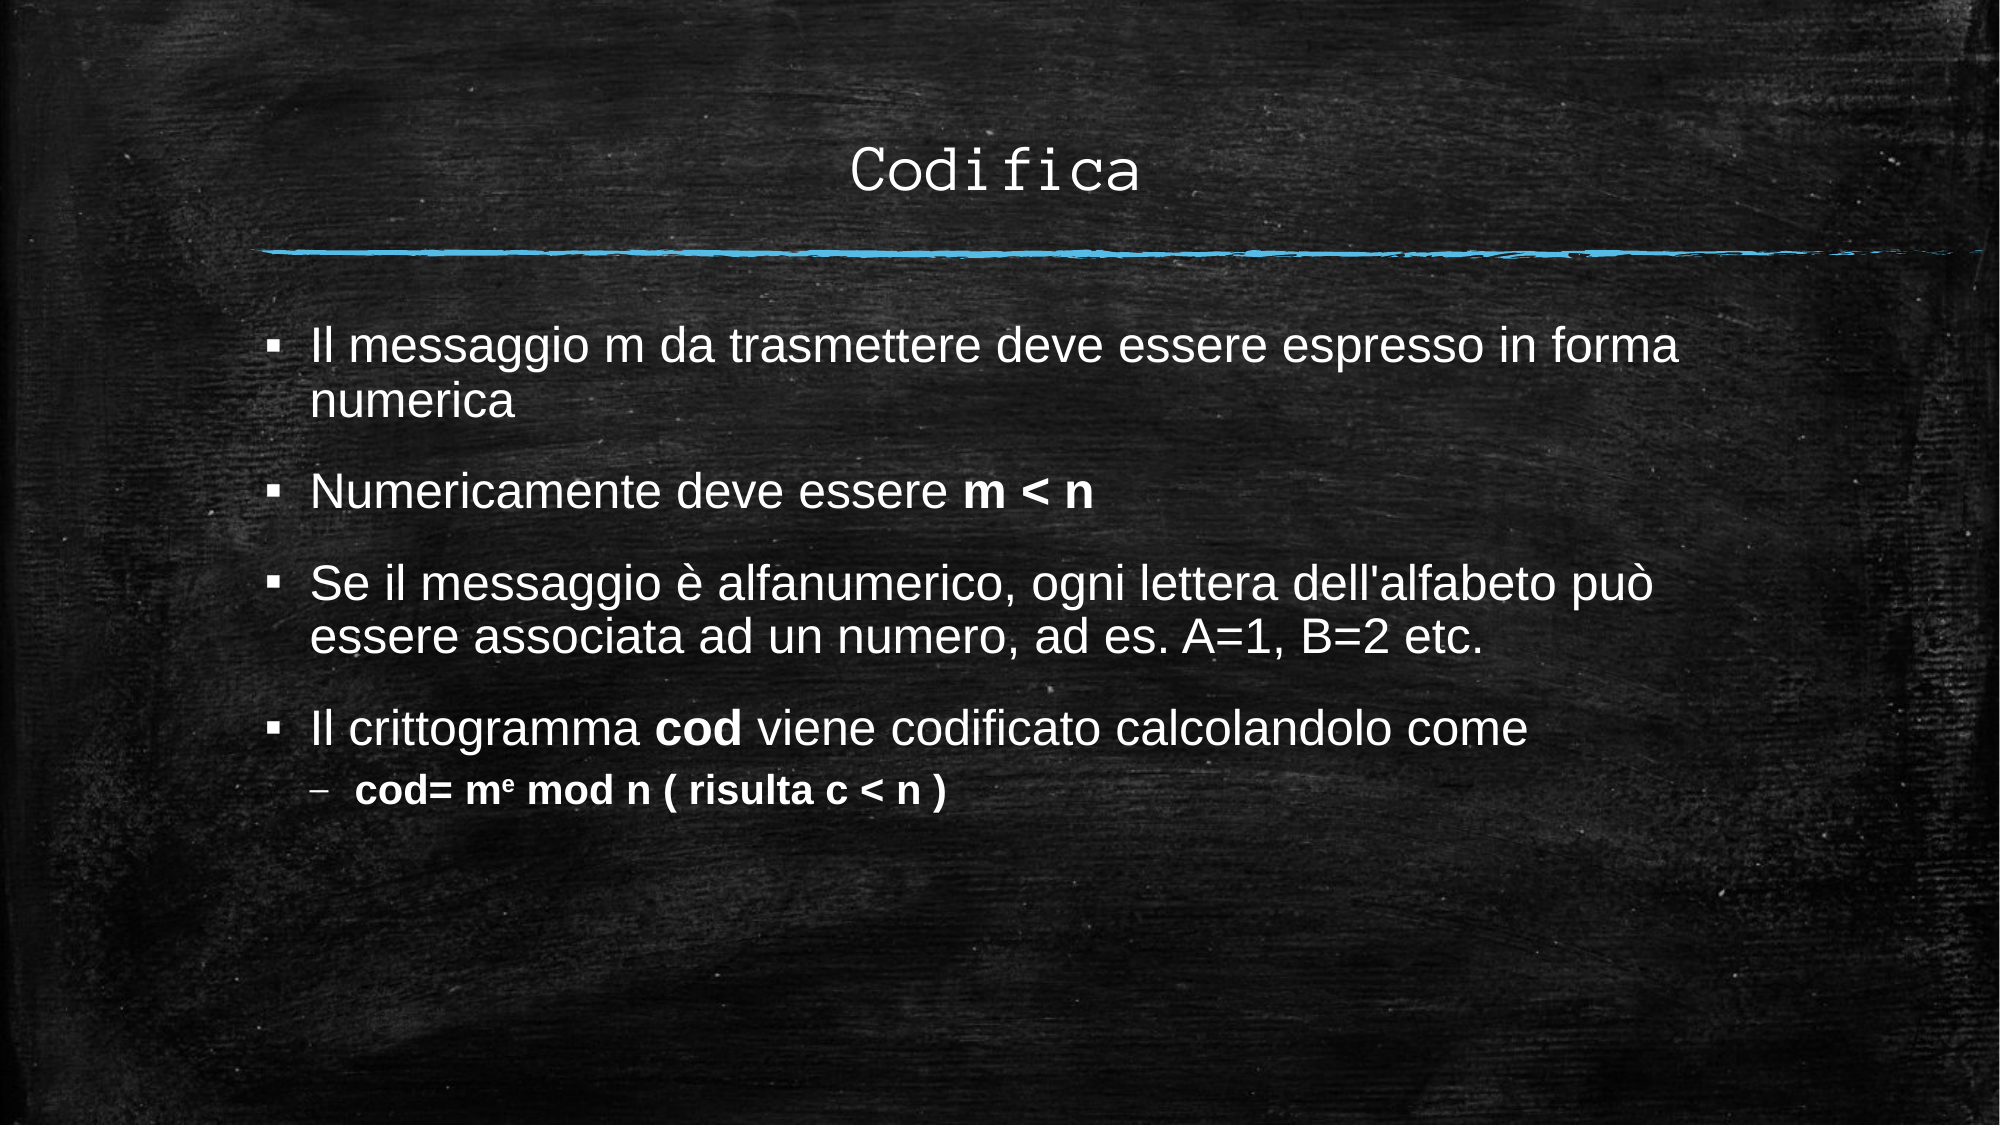

Codifica
Il messaggio m da trasmettere deve essere espresso in forma numerica
Numericamente deve essere m < n
Se il messaggio è alfanumerico, ogni lettera dell'alfabeto può essere associata ad un numero, ad es. A=1, B=2 etc.
Il crittogramma cod viene codificato calcolandolo come
cod= me mod n ( risulta c < n )